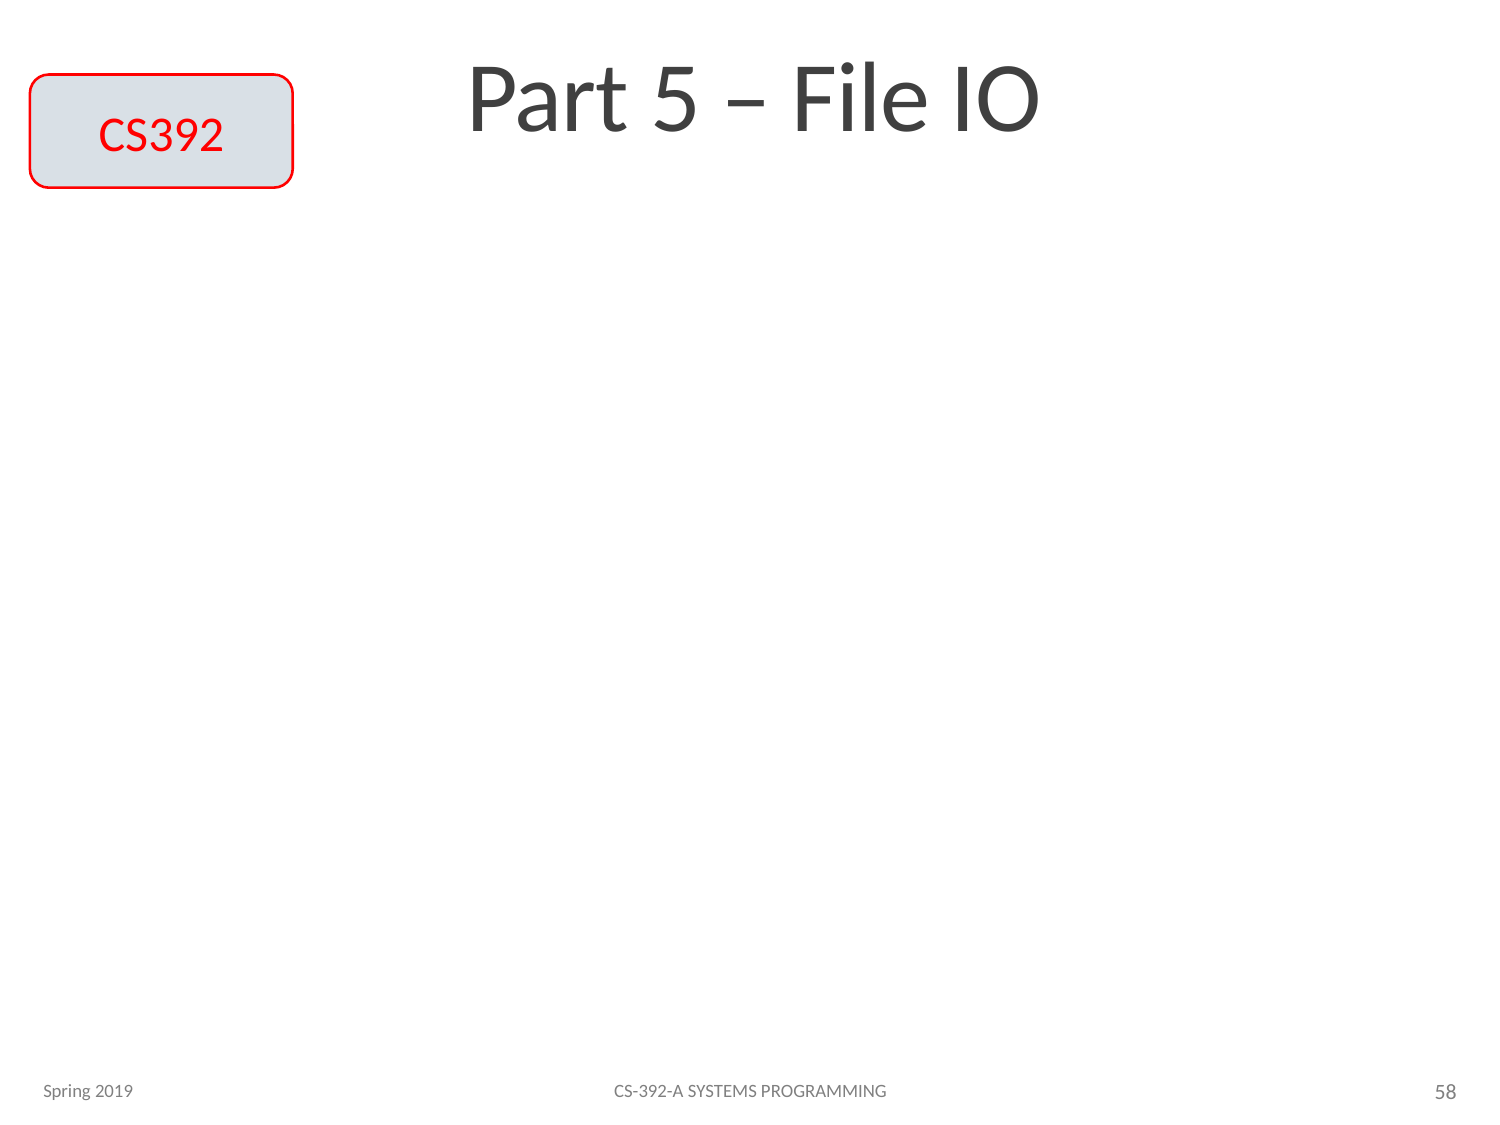

# Part 5 – File IO
CS392
Spring 2019
CS-392-A Systems Programming
58